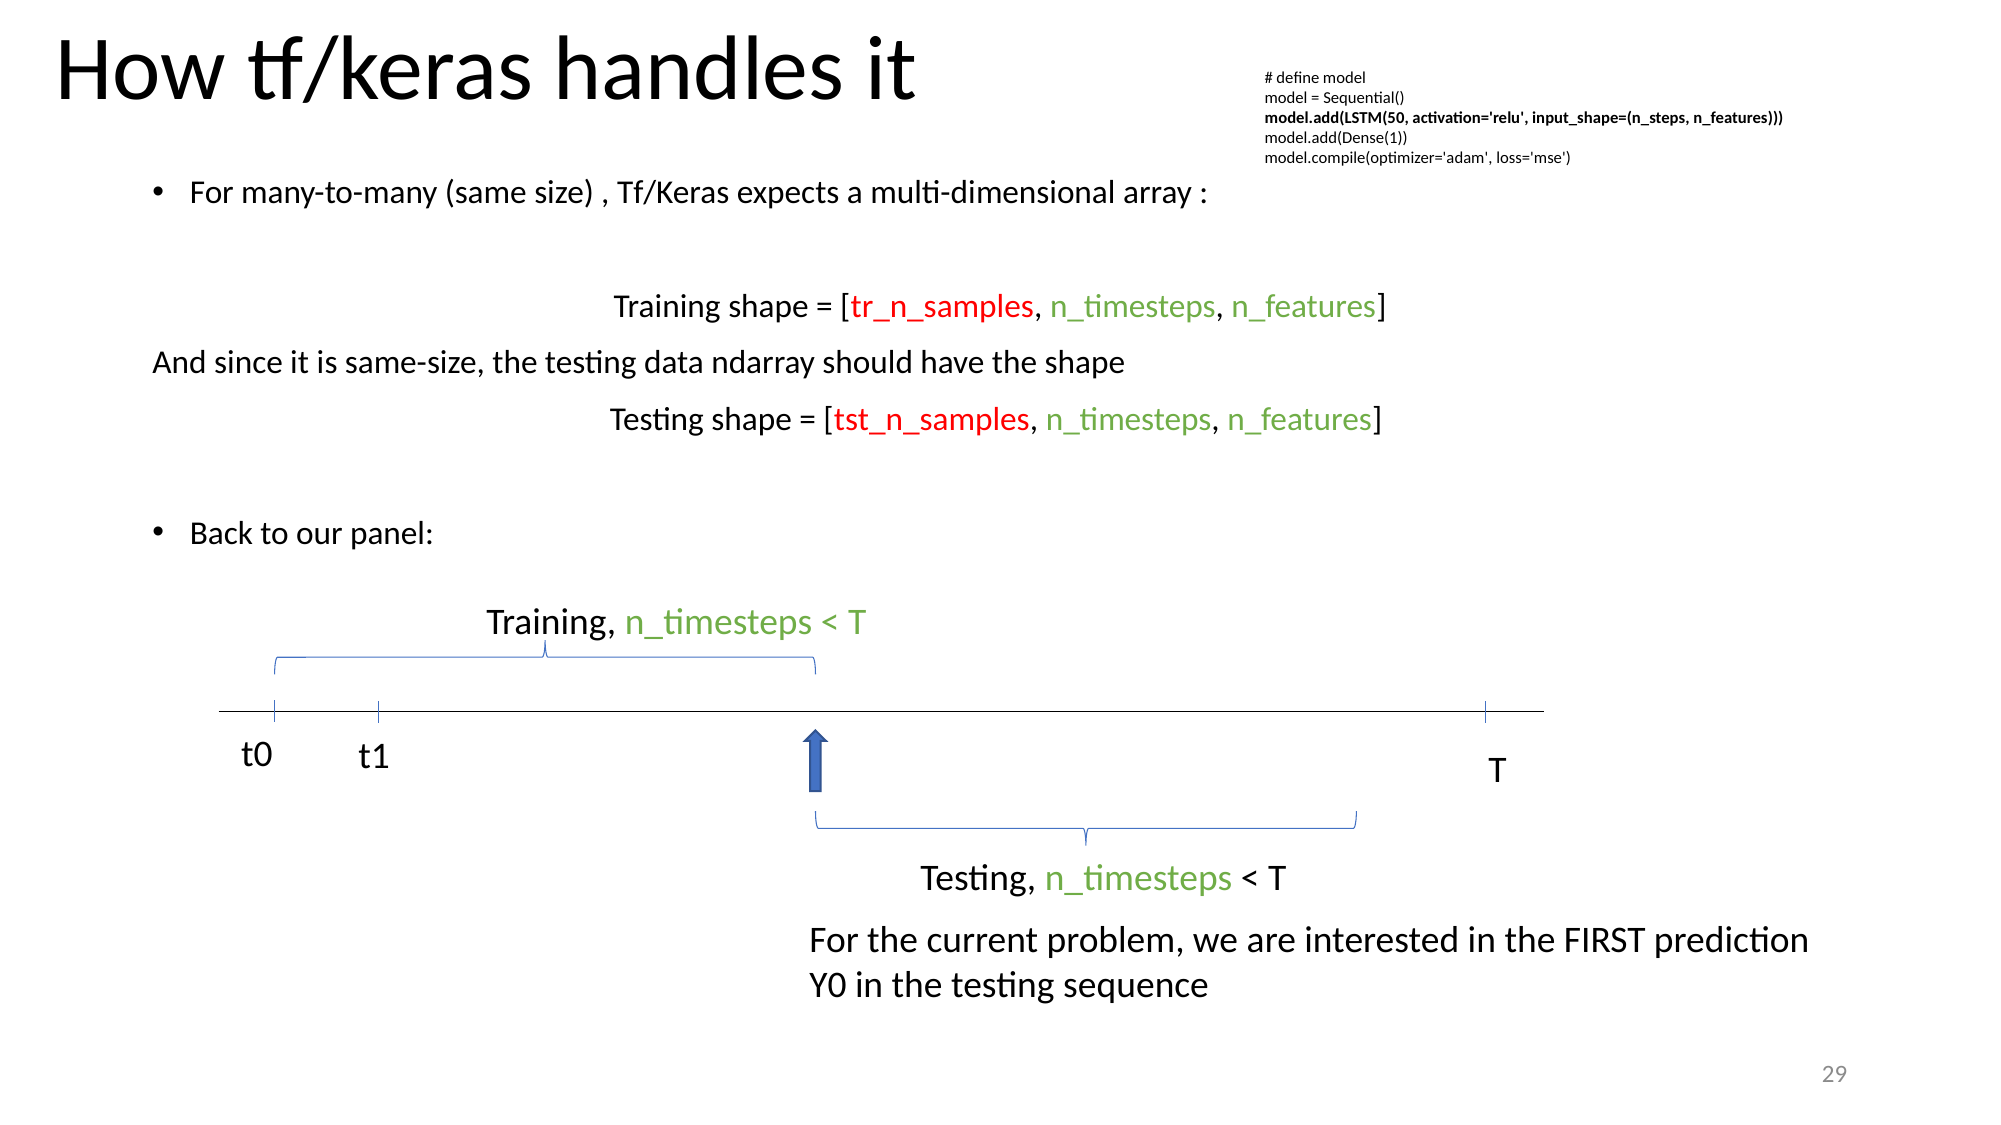

# How tf/keras handles it
# define model
model = Sequential()
model.add(LSTM(50, activation='relu', input_shape=(n_steps, n_features)))
model.add(Dense(1))
model.compile(optimizer='adam', loss='mse')
For many-to-many (same size) , Tf/Keras expects a multi-dimensional array :

Training shape = [tr_n_samples, n_timesteps, n_features]
And since it is same-size, the testing data ndarray should have the shape
                                                             Testing shape = [tst_n_samples, n_timesteps, n_features]

Back to our panel:

Training, n_timesteps < T
t0
t1

T
Testing, n_timesteps < T
For the current problem, we are interested in the FIRST prediction
Y0 in the testing sequence
29